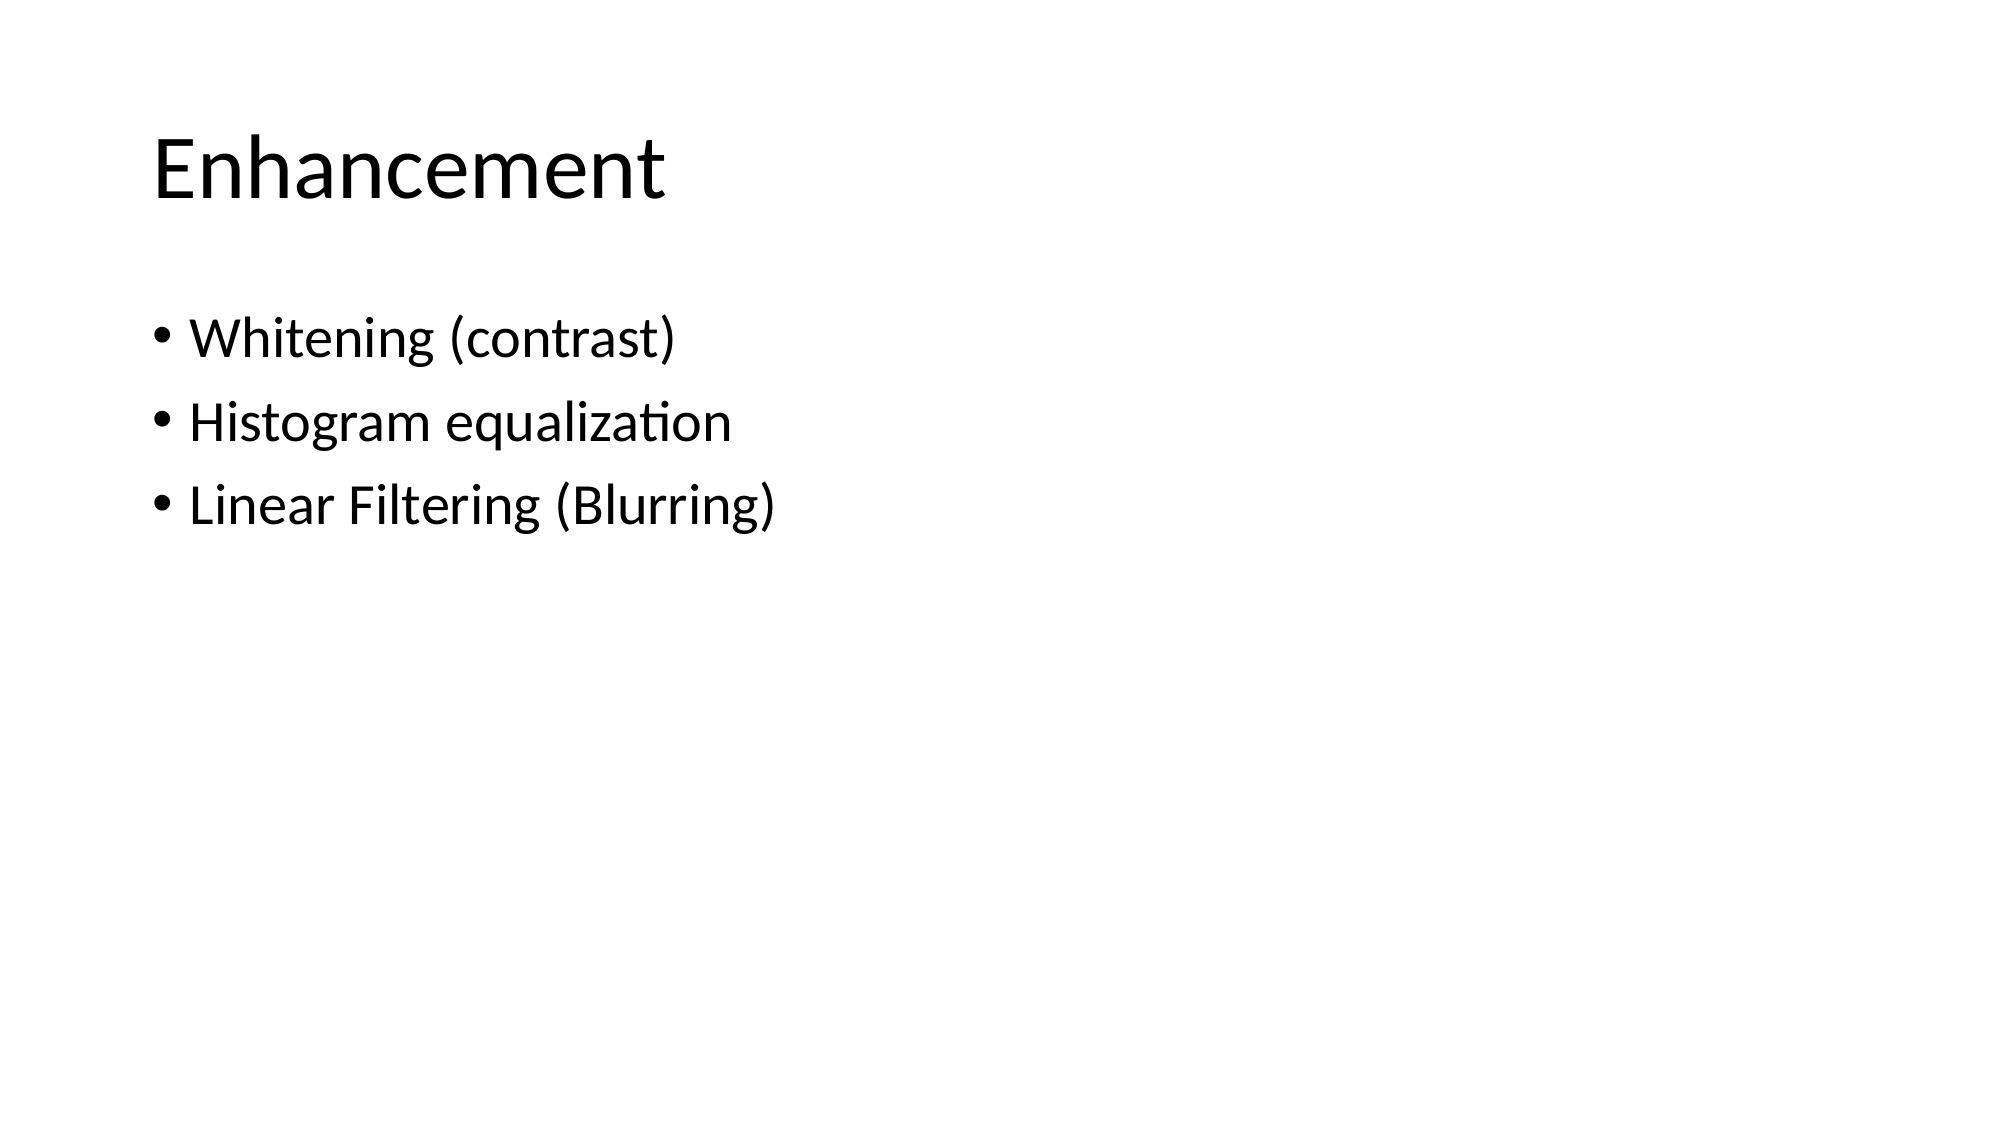

# Enhancement
Whitening (contrast)
Histogram equalization
Linear Filtering (Blurring)